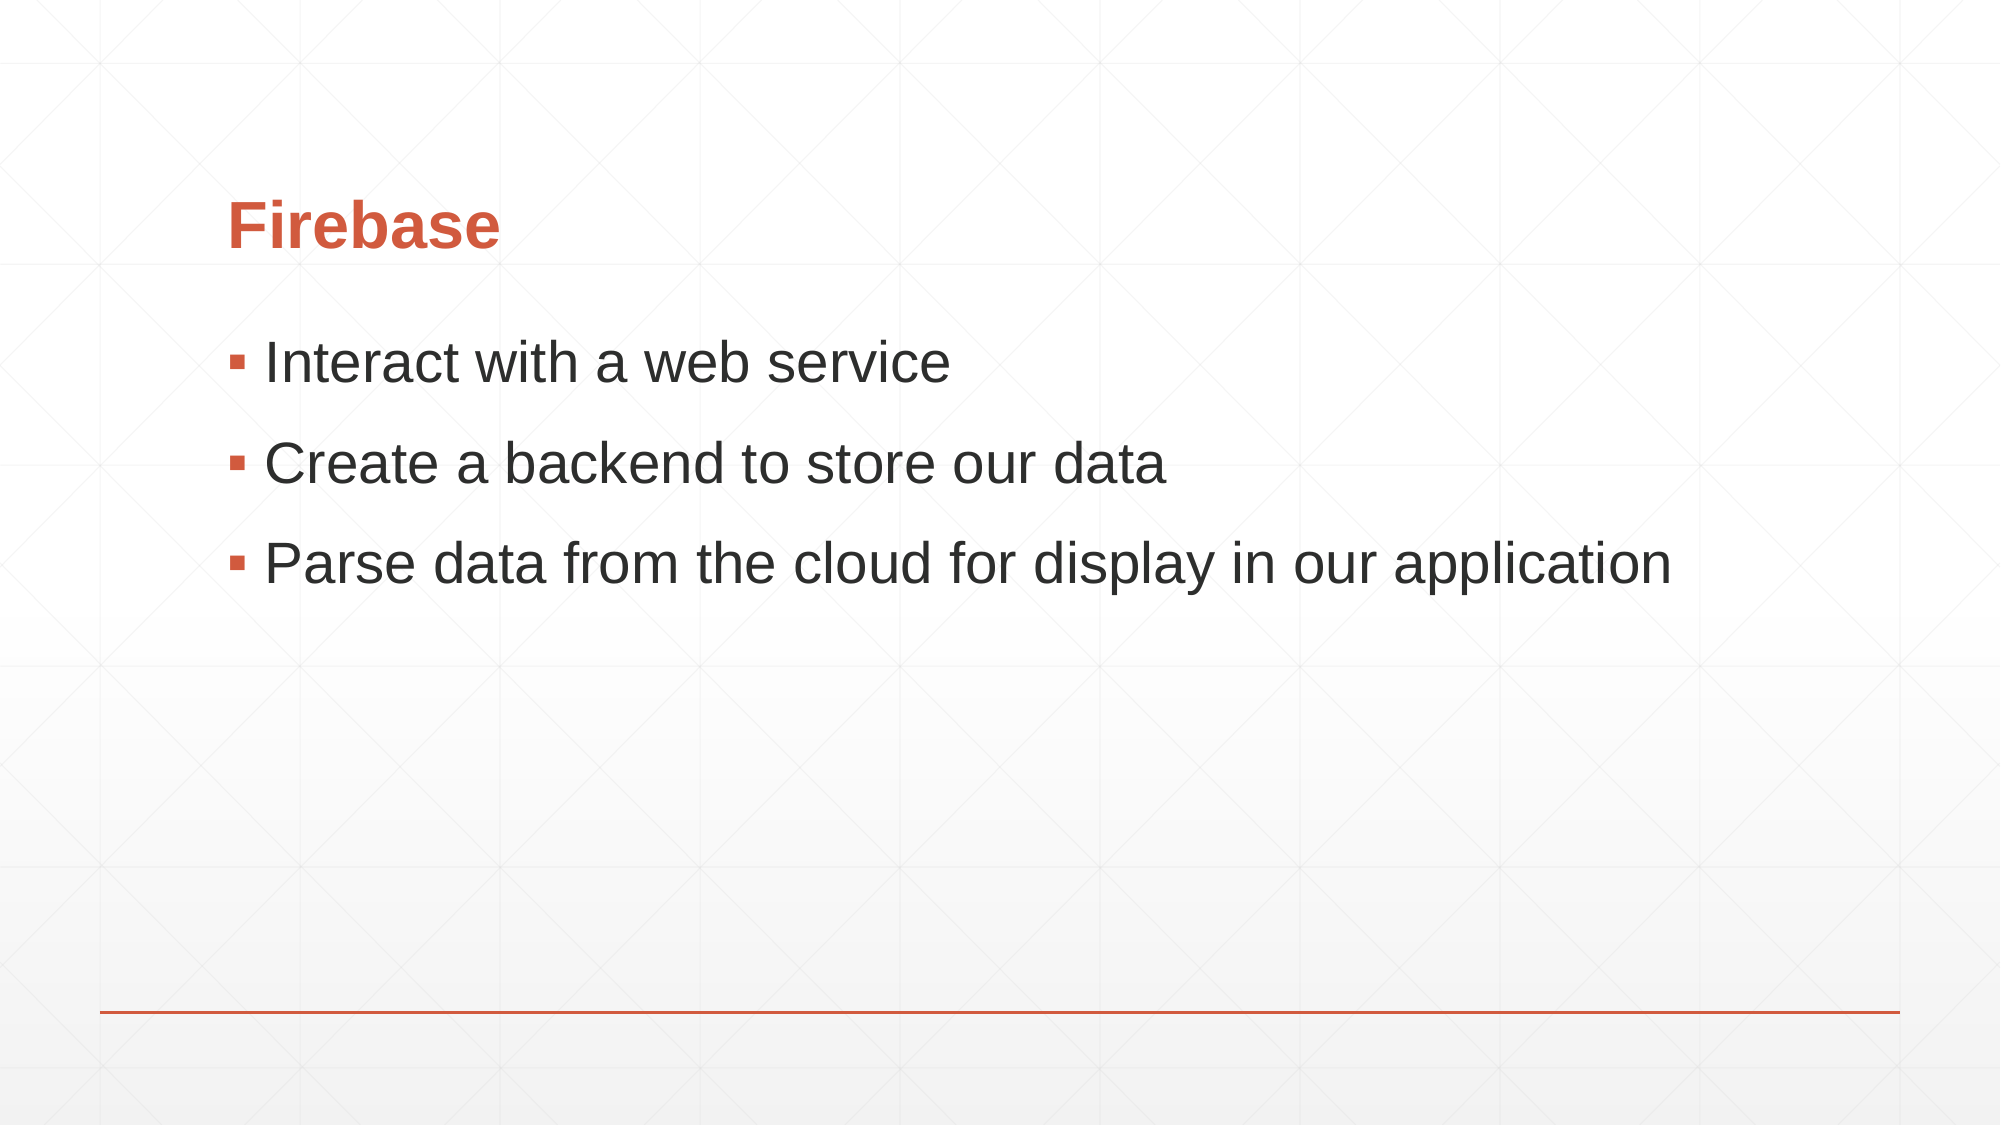

# Firebase
Interact with a web service
Create a backend to store our data
Parse data from the cloud for display in our application